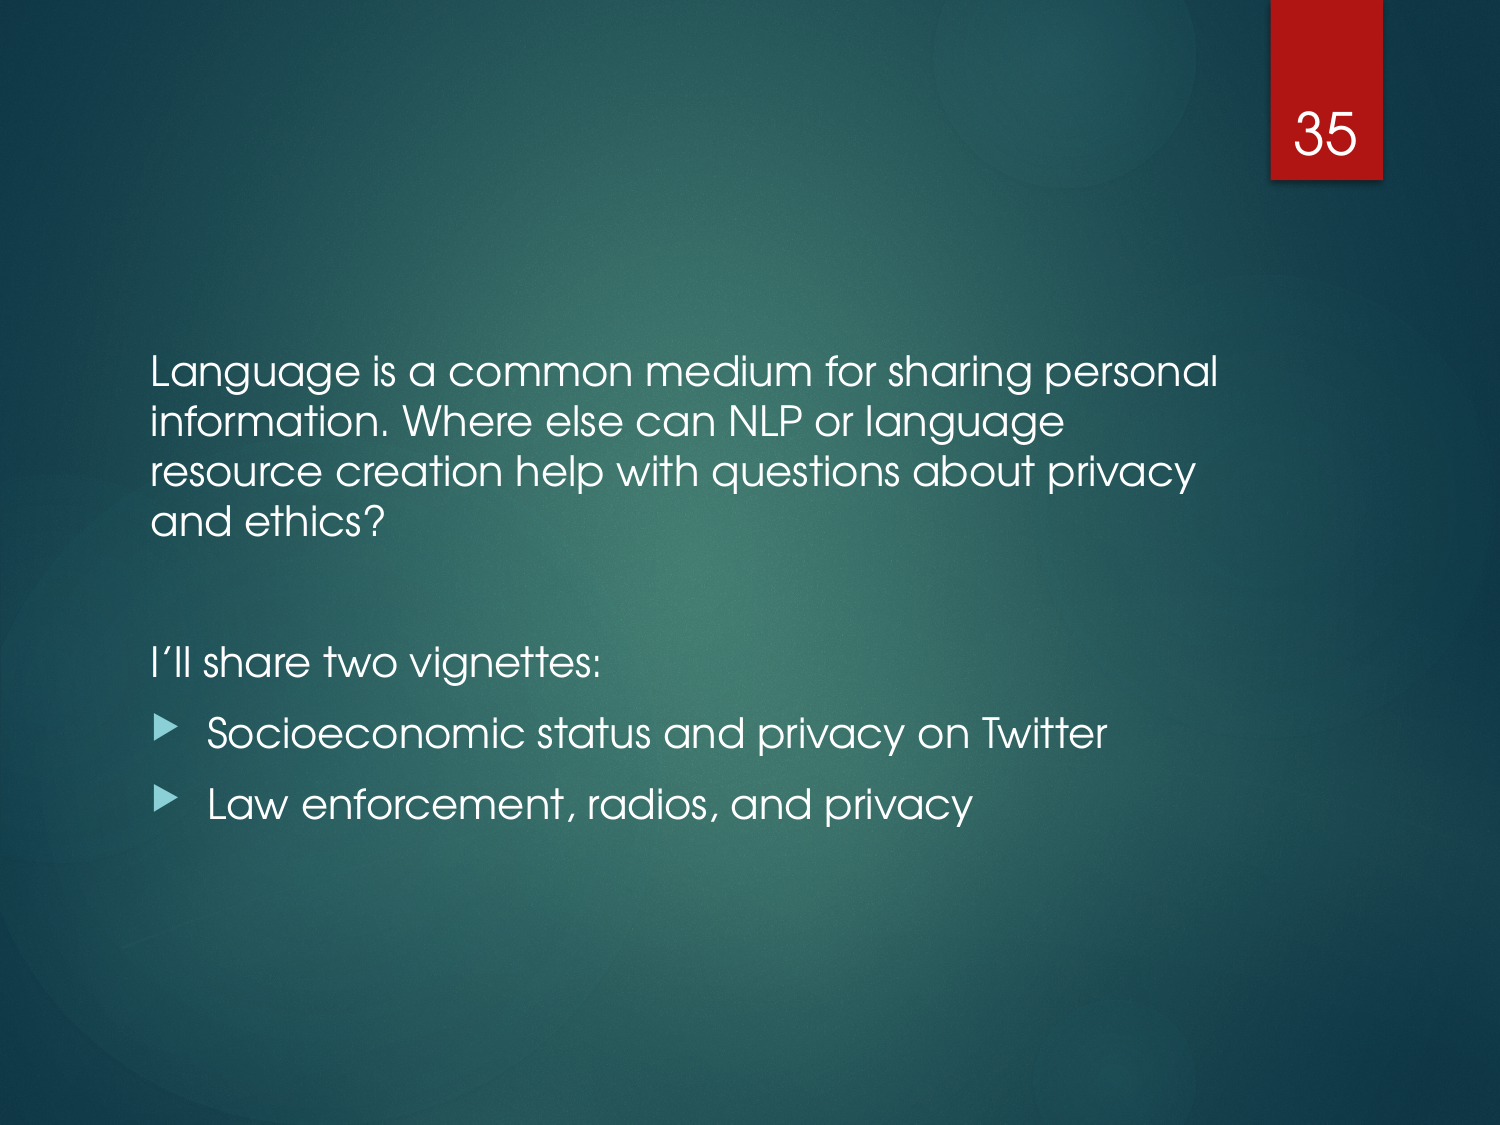

35
#
Language is a common medium for sharing personal information. Where else can NLP or language resource creation help with questions about privacy and ethics?

I’ll share two vignettes:
Socioeconomic status and privacy on Twitter
Law enforcement, radios, and privacy